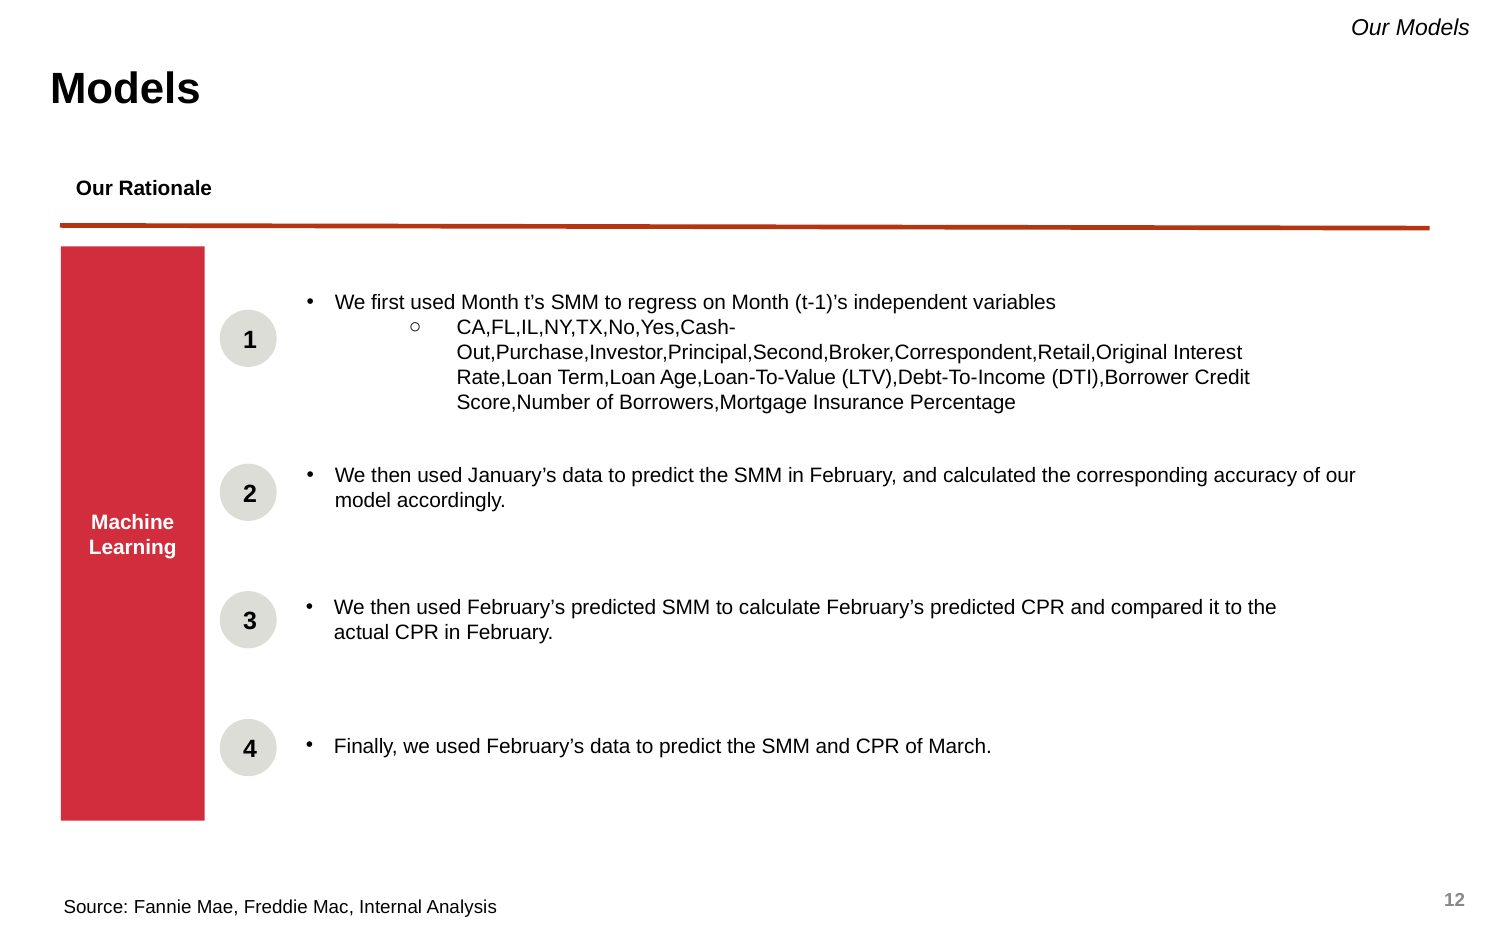

Our Models
Models
Our Rationale
Machine Learning
We first used Month t’s SMM to regress on Month (t-1)’s independent variables
CA,FL,IL,NY,TX,No,Yes,Cash-Out,Purchase,Investor,Principal,Second,Broker,Correspondent,Retail,Original Interest Rate,Loan Term,Loan Age,Loan-To-Value (LTV),Debt-To-Income (DTI),Borrower Credit Score,Number of Borrowers,Mortgage Insurance Percentage
1
We then used January’s data to predict the SMM in February, and calculated the corresponding accuracy of our model accordingly.
2
We then used February’s predicted SMM to calculate February’s predicted CPR and compared it to the actual CPR in February.
3
4
Finally, we used February’s data to predict the SMM and CPR of March.
12
Source: Fannie Mae, Freddie Mac, Internal Analysis